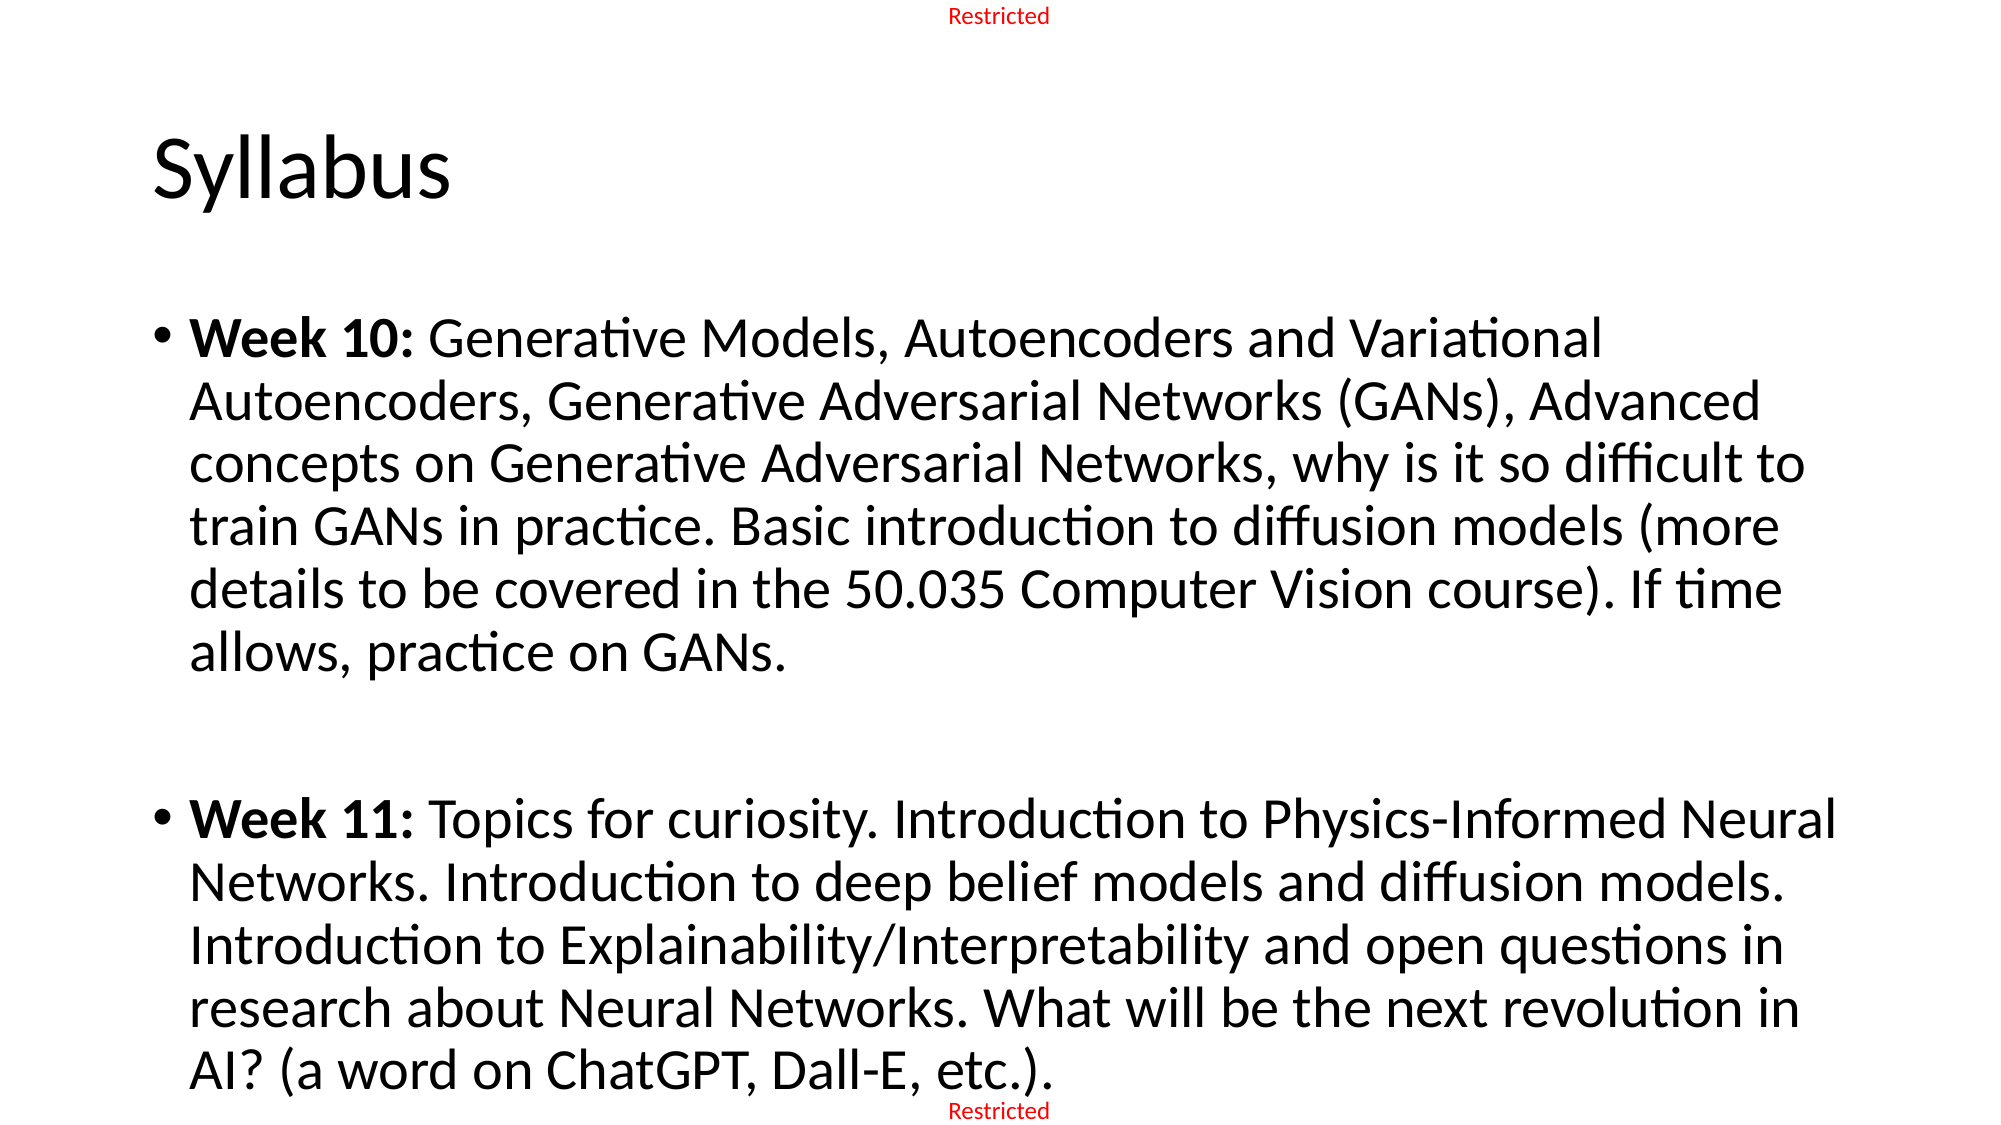

# Syllabus
Week 10: Generative Models, Autoencoders and Variational Autoencoders, Generative Adversarial Networks (GANs), Advanced concepts on Generative Adversarial Networks, why is it so difficult to train GANs in practice. Basic introduction to diffusion models (more details to be covered in the 50.035 Computer Vision course). If time allows, practice on GANs.

Week 11: Topics for curiosity. Introduction to Physics-Informed Neural Networks. Introduction to deep belief models and diffusion models. Introduction to Explainability/Interpretability and open questions in research about Neural Networks. What will be the next revolution in AI? (a word on ChatGPT, Dall-E, etc.).